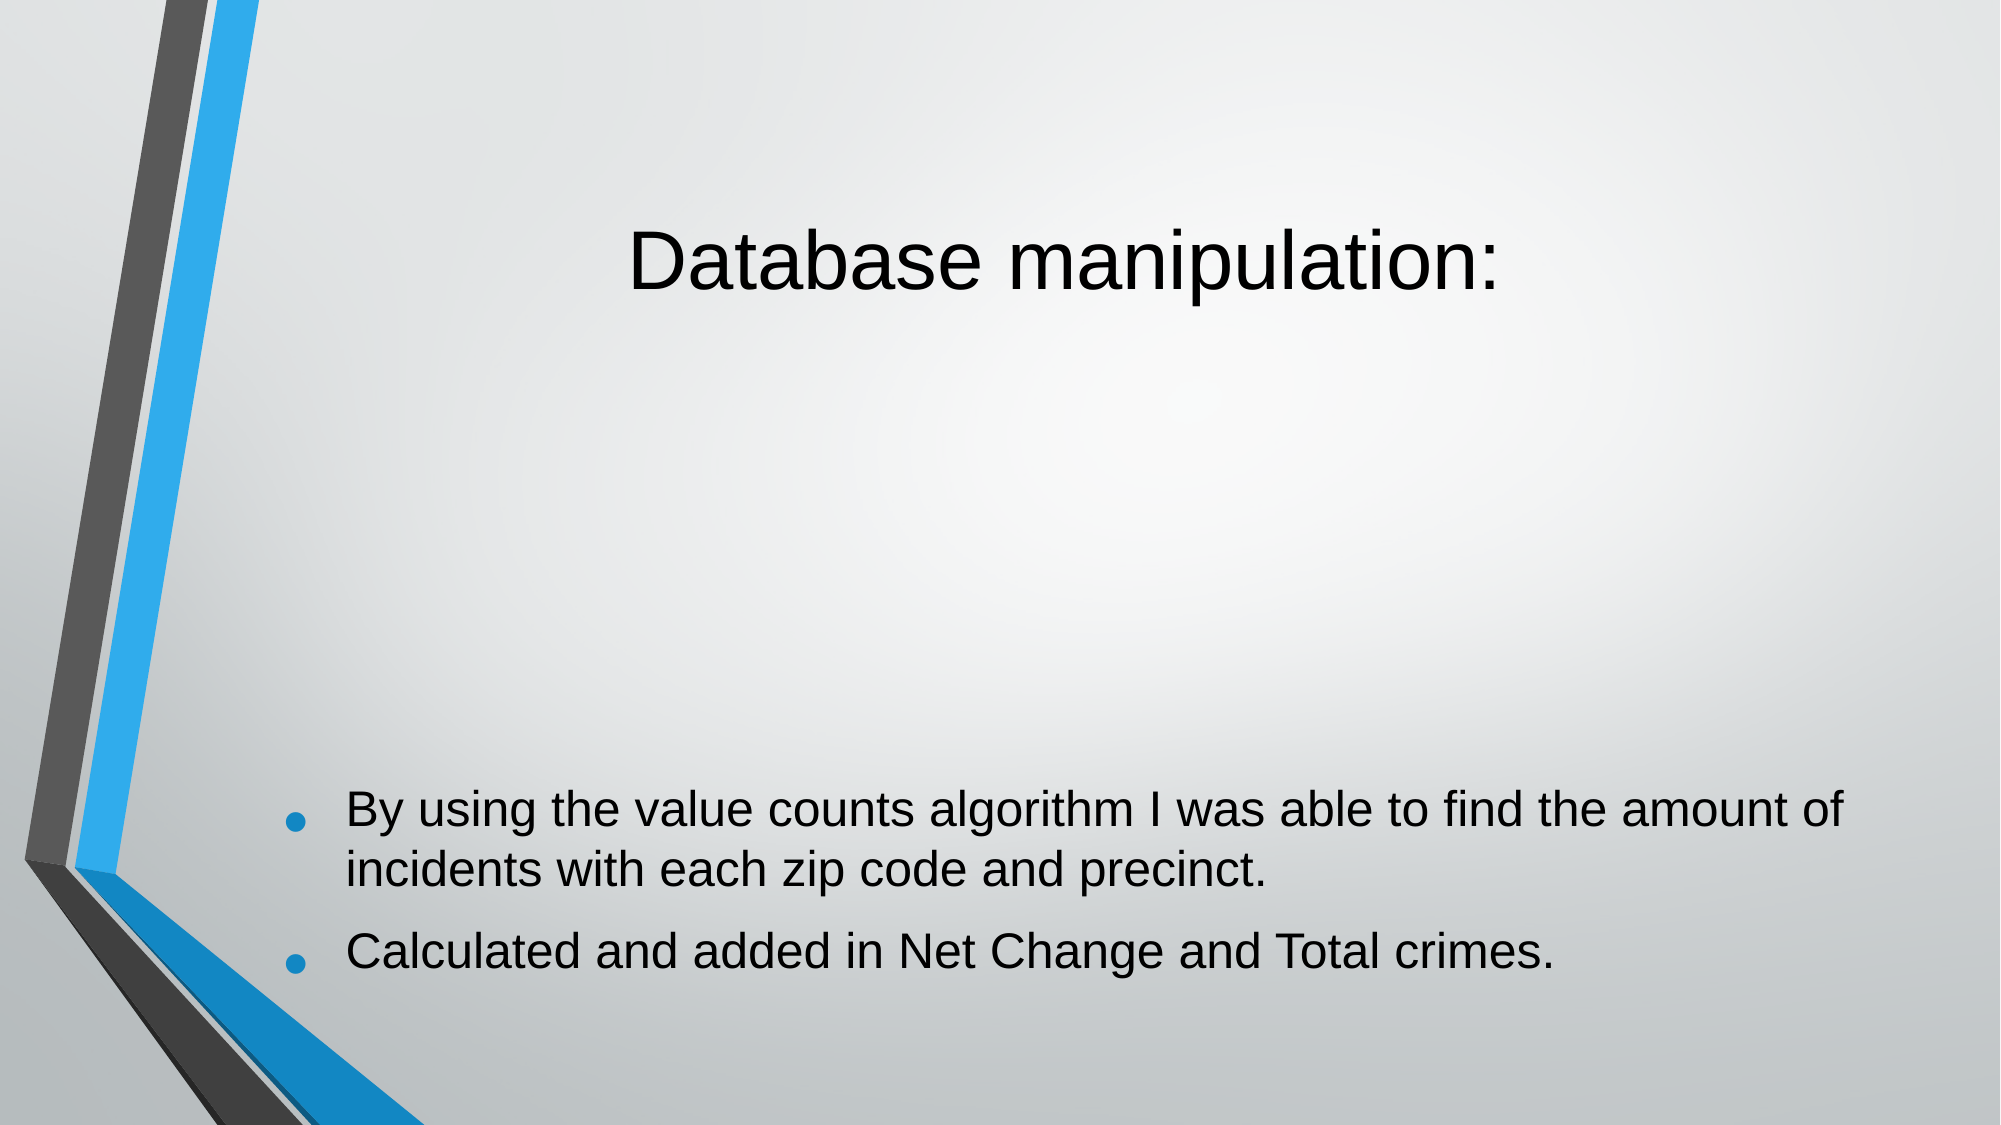

By using the value counts algorithm I was able to find the amount of incidents with each zip code and precinct.
Calculated and added in Net Change and Total crimes.
# Database manipulation: